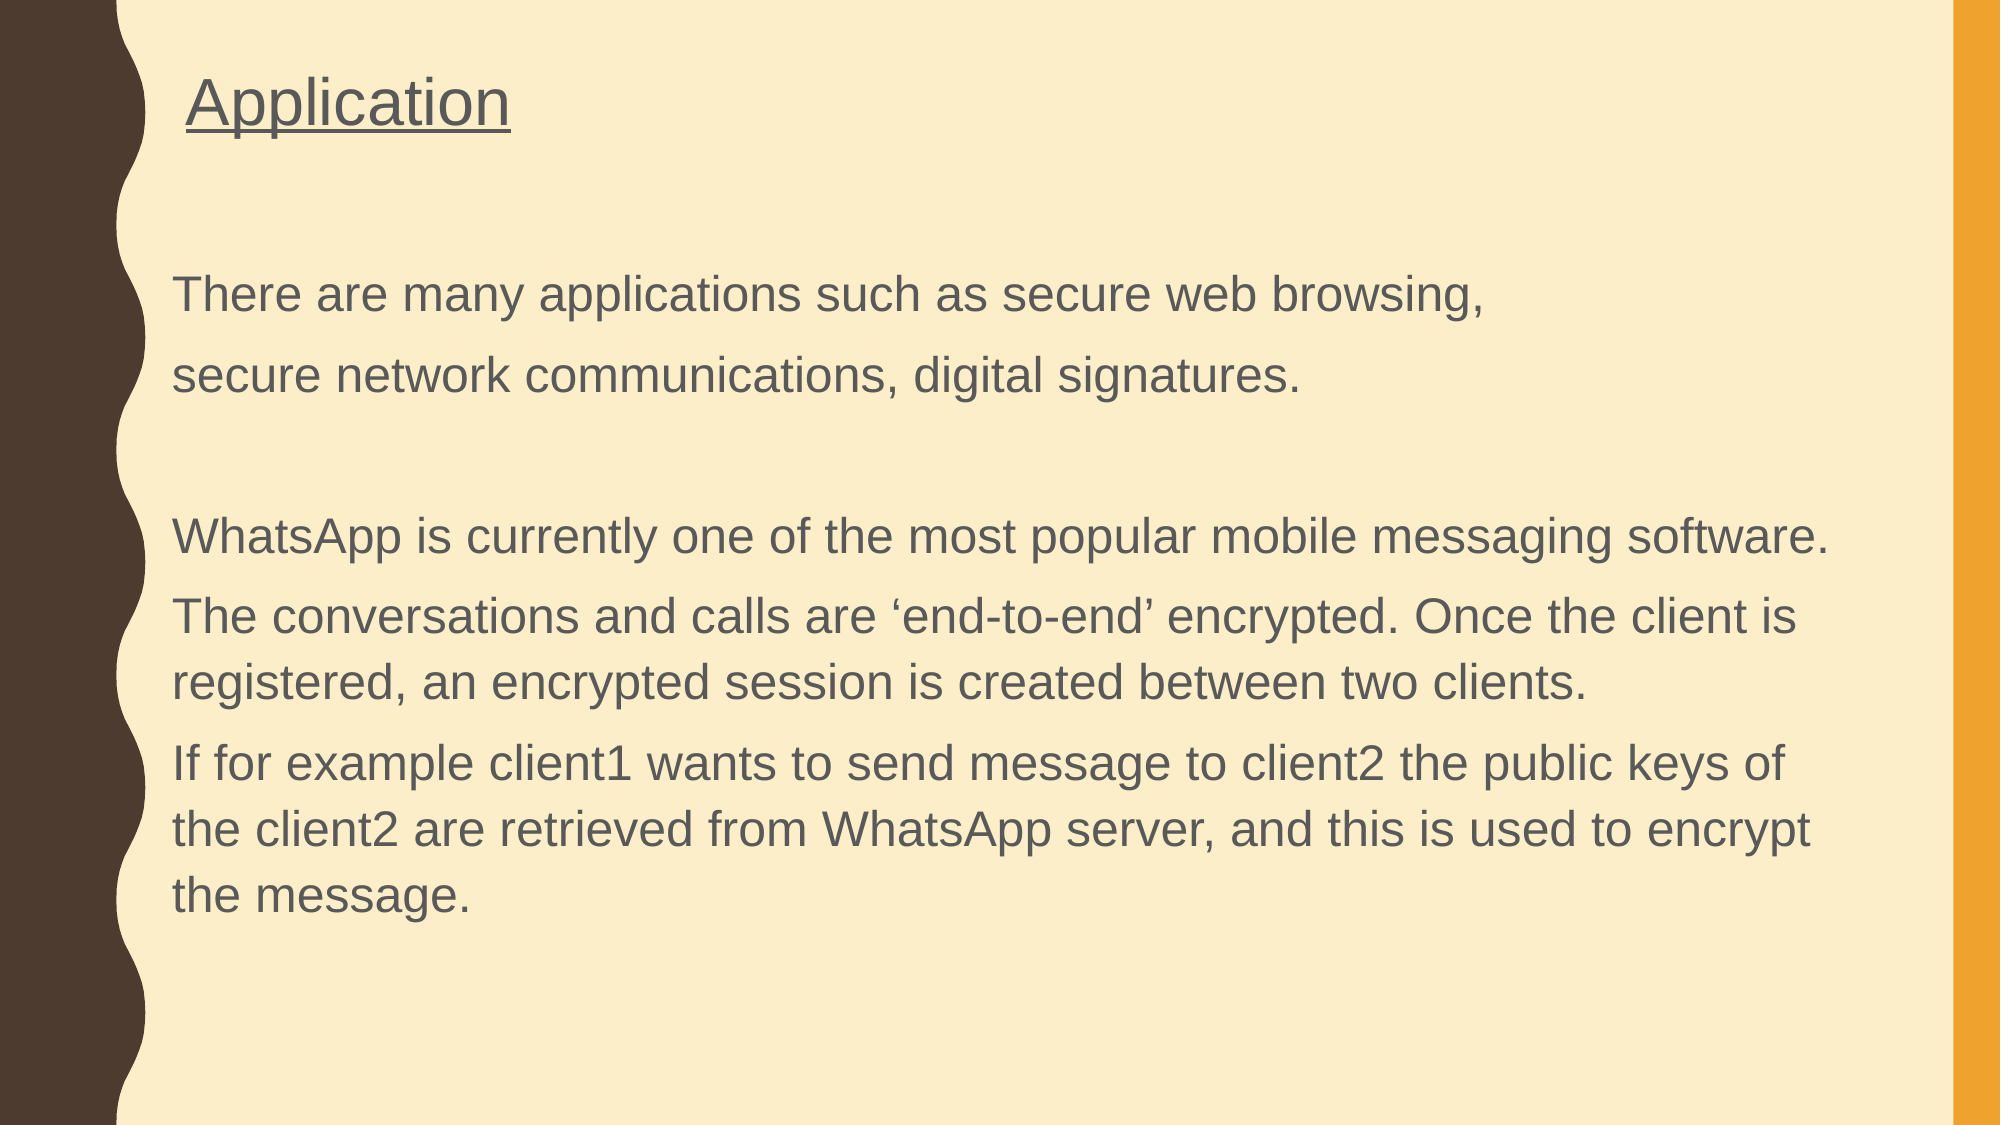

Application

There are many applications such as secure web browsing,
secure network communications, digital signatures.

WhatsApp is currently one of the most popular mobile messaging software.
The conversations and calls are ‘end-to-end’ encrypted. Once the client is registered, an encrypted session is created between two clients.
If for example client1 wants to send message to client2 the public keys of the client2 are retrieved from WhatsApp server, and this is used to encrypt the message.